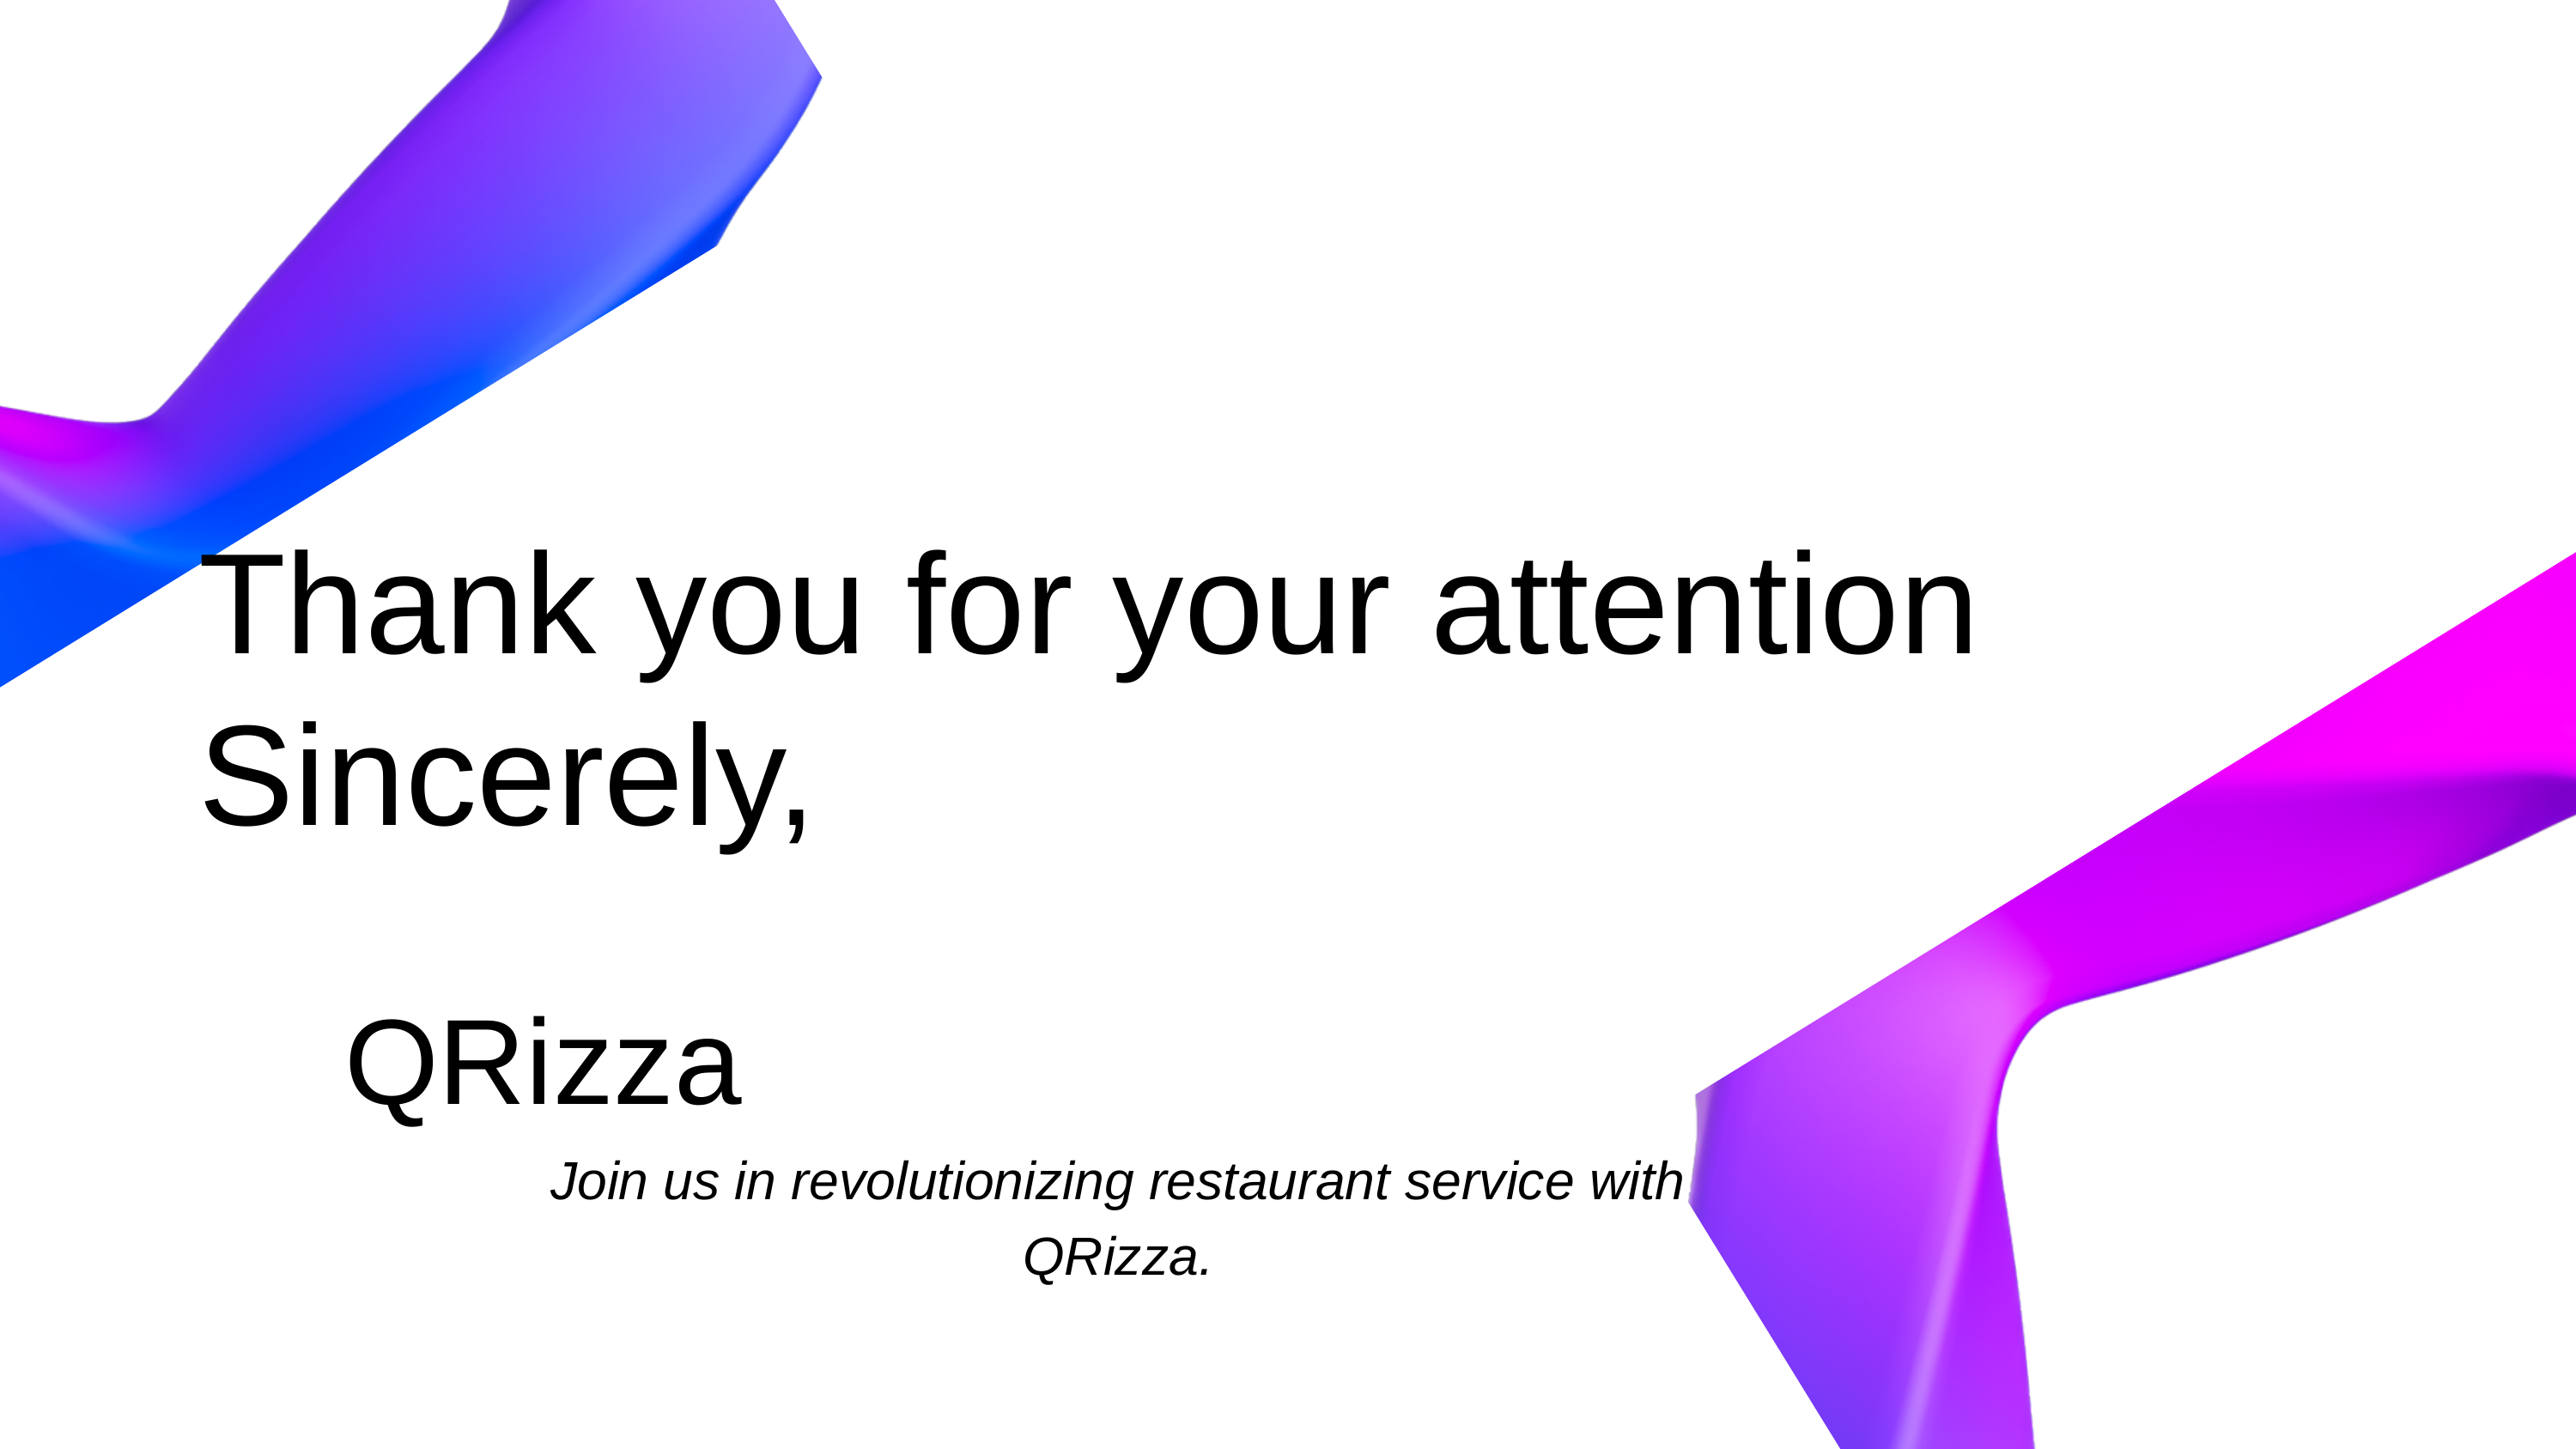

Thank you for your attention Sincerely,

QRizza
Join us in revolutionizing restaurant service with QRizza.